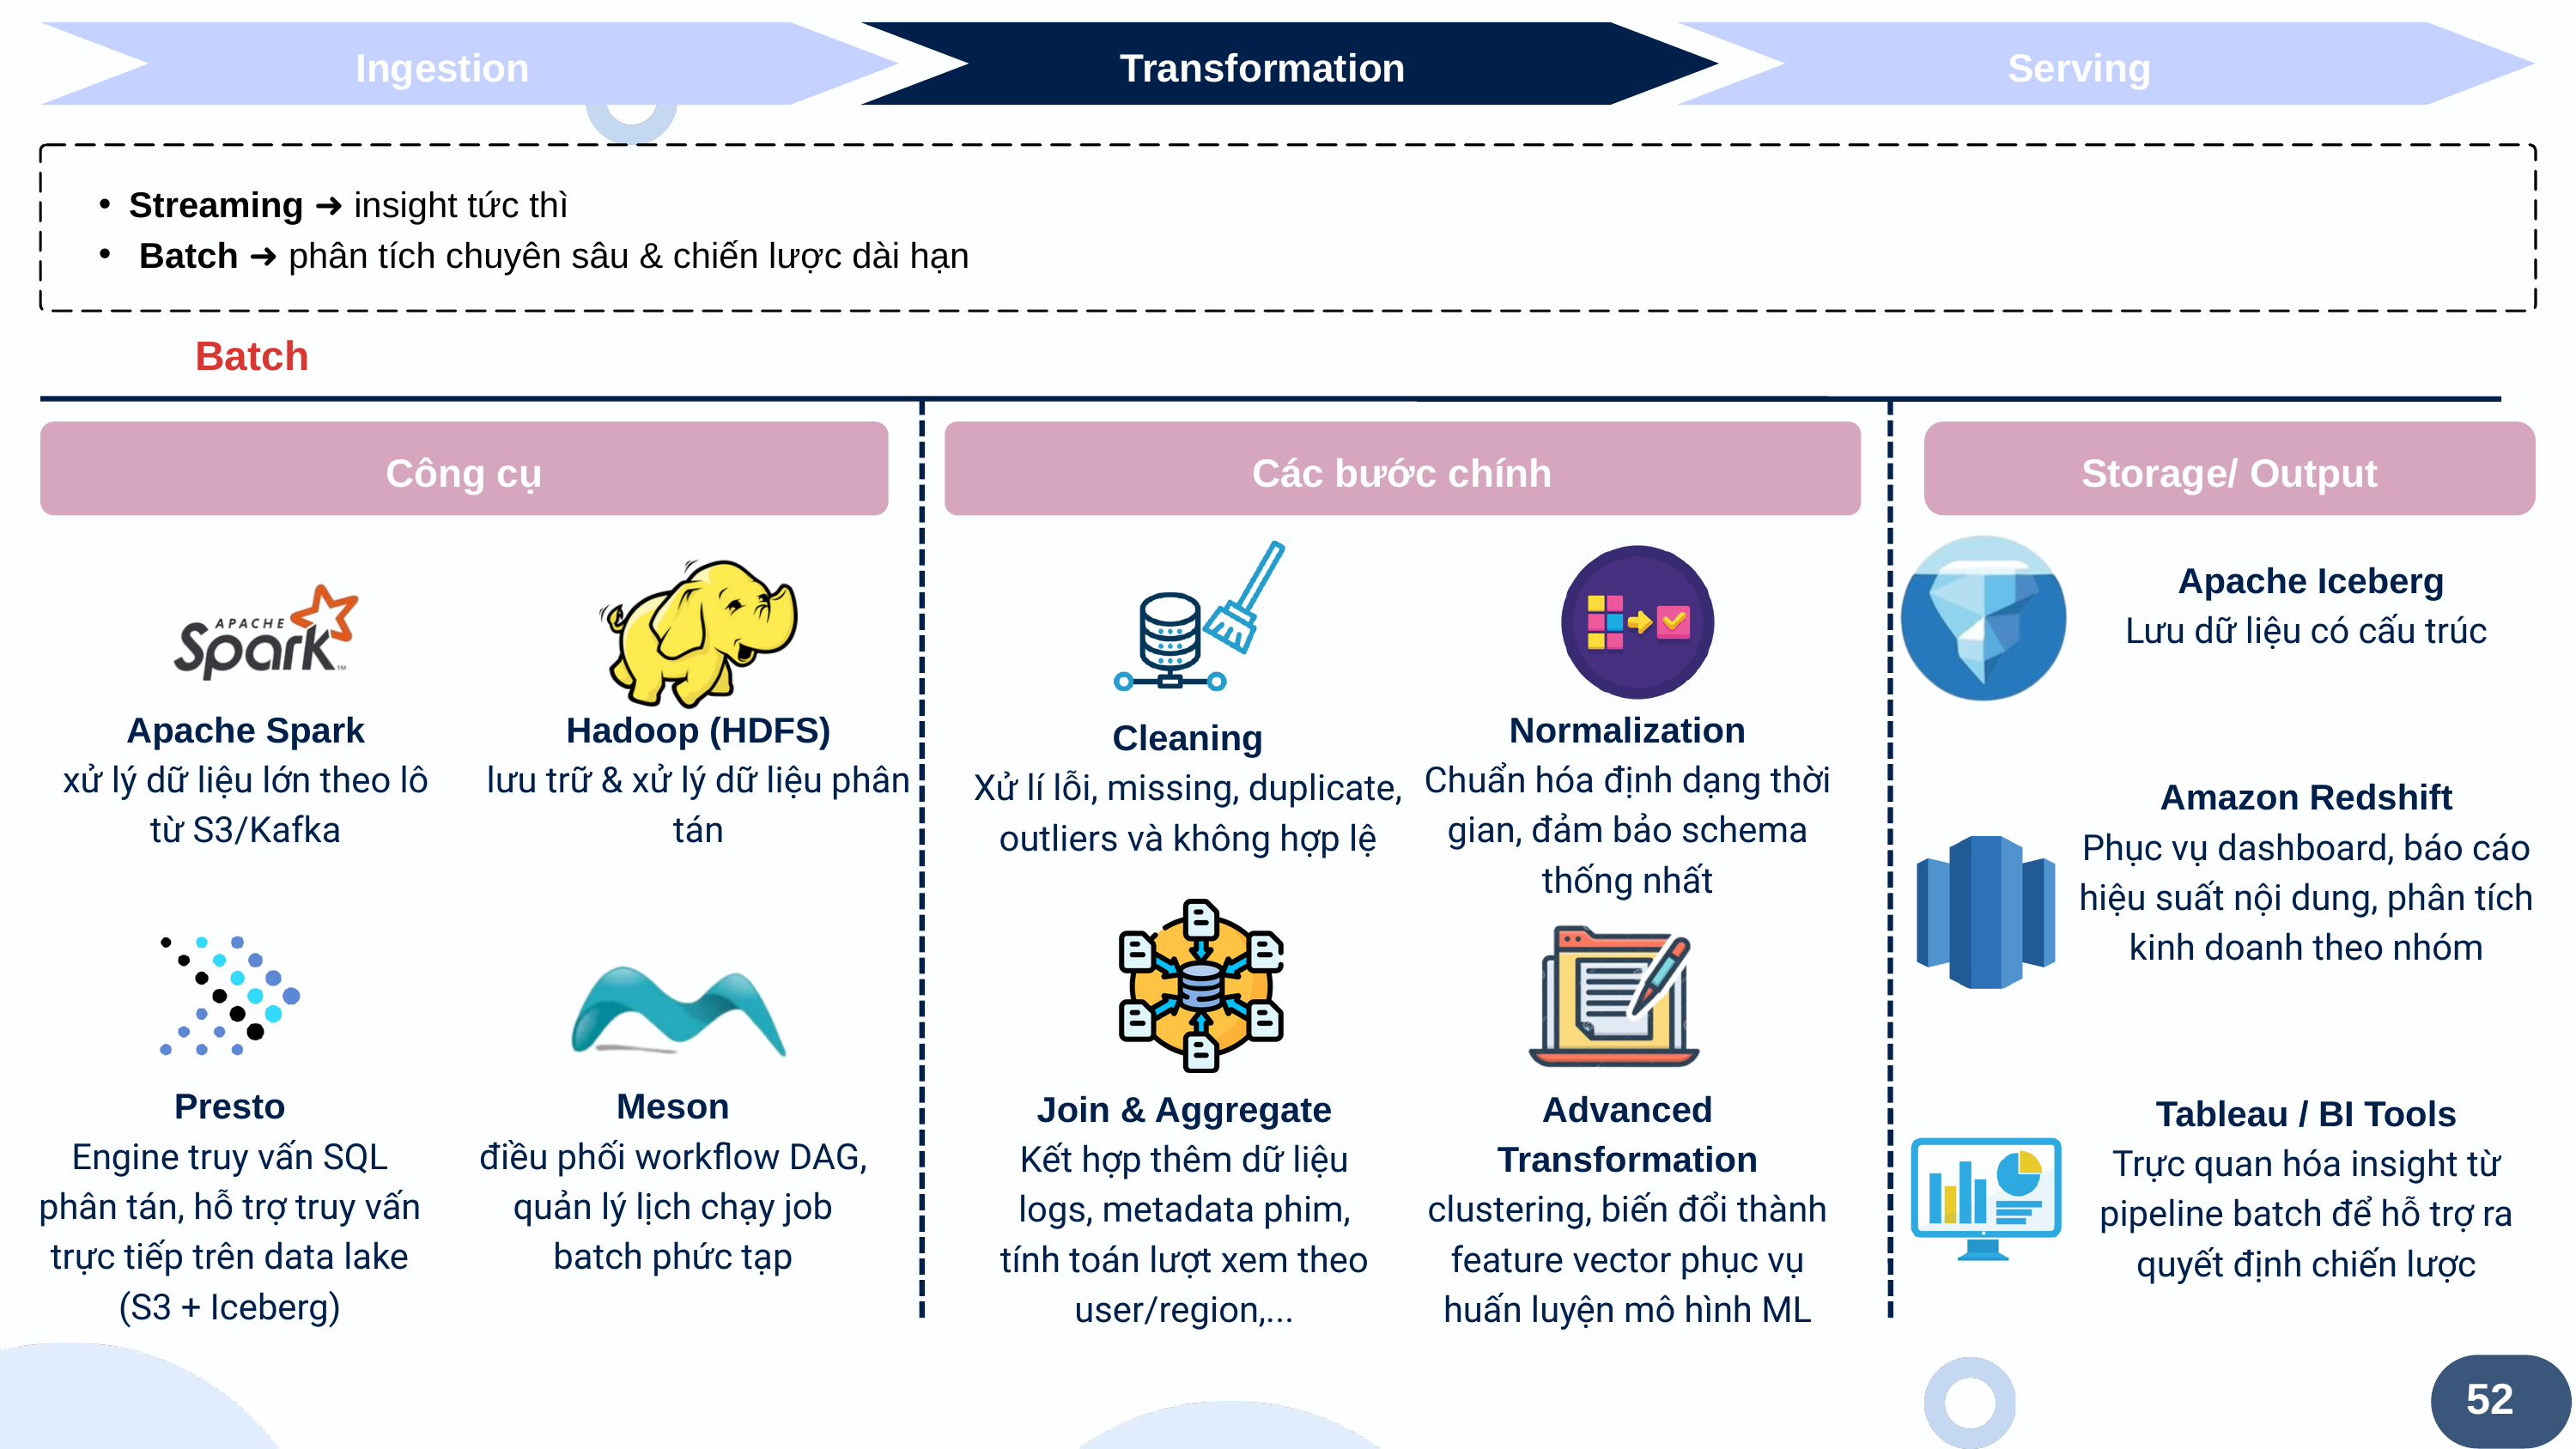

Ingestion

Transformation

Serving

Streaming ➜ insight tức thì
 Batch ➜ phân tích chuyên sâu & chiến lược dài hạn
Batch

Công cụ

Các bước chính

Storage/ Output

 Apache Iceberg
Lưu dữ liệu có cấu trúc

Apache Spark
xử lý dữ liệu lớn theo lô từ S3/Kafka
Hadoop (HDFS)
lưu trữ & xử lý dữ liệu phân tán
Normalization
Chuẩn hóa định dạng thời gian, đảm bảo schema thống nhất
Cleaning
Xử lí lỗi, missing, duplicate, outliers và không hợp lệ
Amazon Redshift
Phục vụ dashboard, báo cáo hiệu suất nội dung, phân tích kinh doanh theo nhóm

Presto
Engine truy vấn SQL phân tán, hỗ trợ truy vấn trực tiếp trên data lake (S3 + Iceberg)
Meson
điều phối workflow DAG, quản lý lịch chạy job batch phức tạp
Join & Aggregate
Kết hợp thêm dữ liệu logs, metadata phim, tính toán lượt xem theo user/region,...
Advanced Transformation
clustering, biến đổi thành feature vector phục vụ huấn luyện mô hình ML
Tableau / BI Tools
Trực quan hóa insight từ pipeline batch để hỗ trợ ra quyết định chiến lược

52